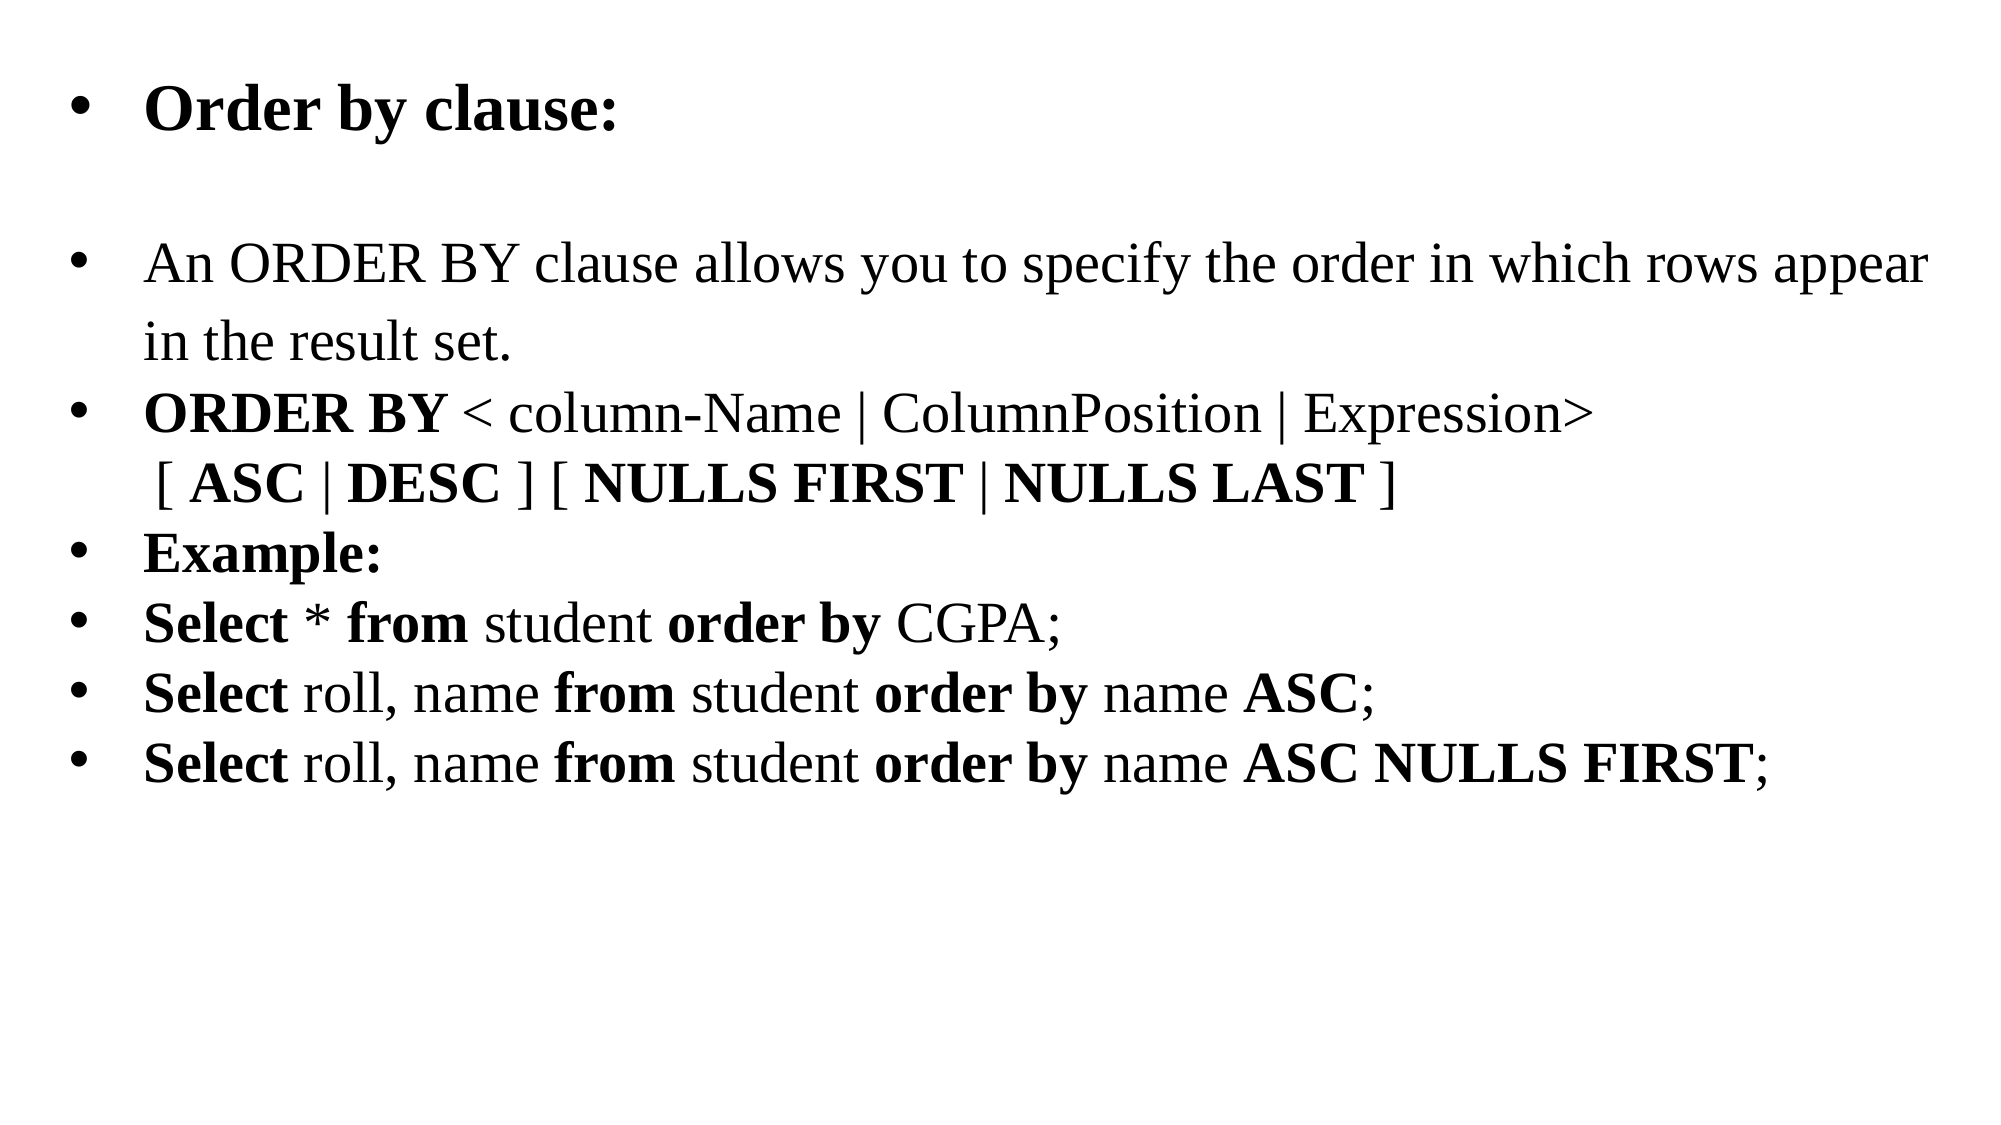

Order by clause:

An ORDER BY clause allows you to specify the order in which rows appear in the result set.
ORDER BY < column-Name | ColumnPosition | Expression>
      [ ASC | DESC ] [ NULLS FIRST | NULLS LAST ]
Example:
Select * from student order by CGPA;
Select roll, name from student order by name ASC;
Select roll, name from student order by name ASC NULLS FIRST;